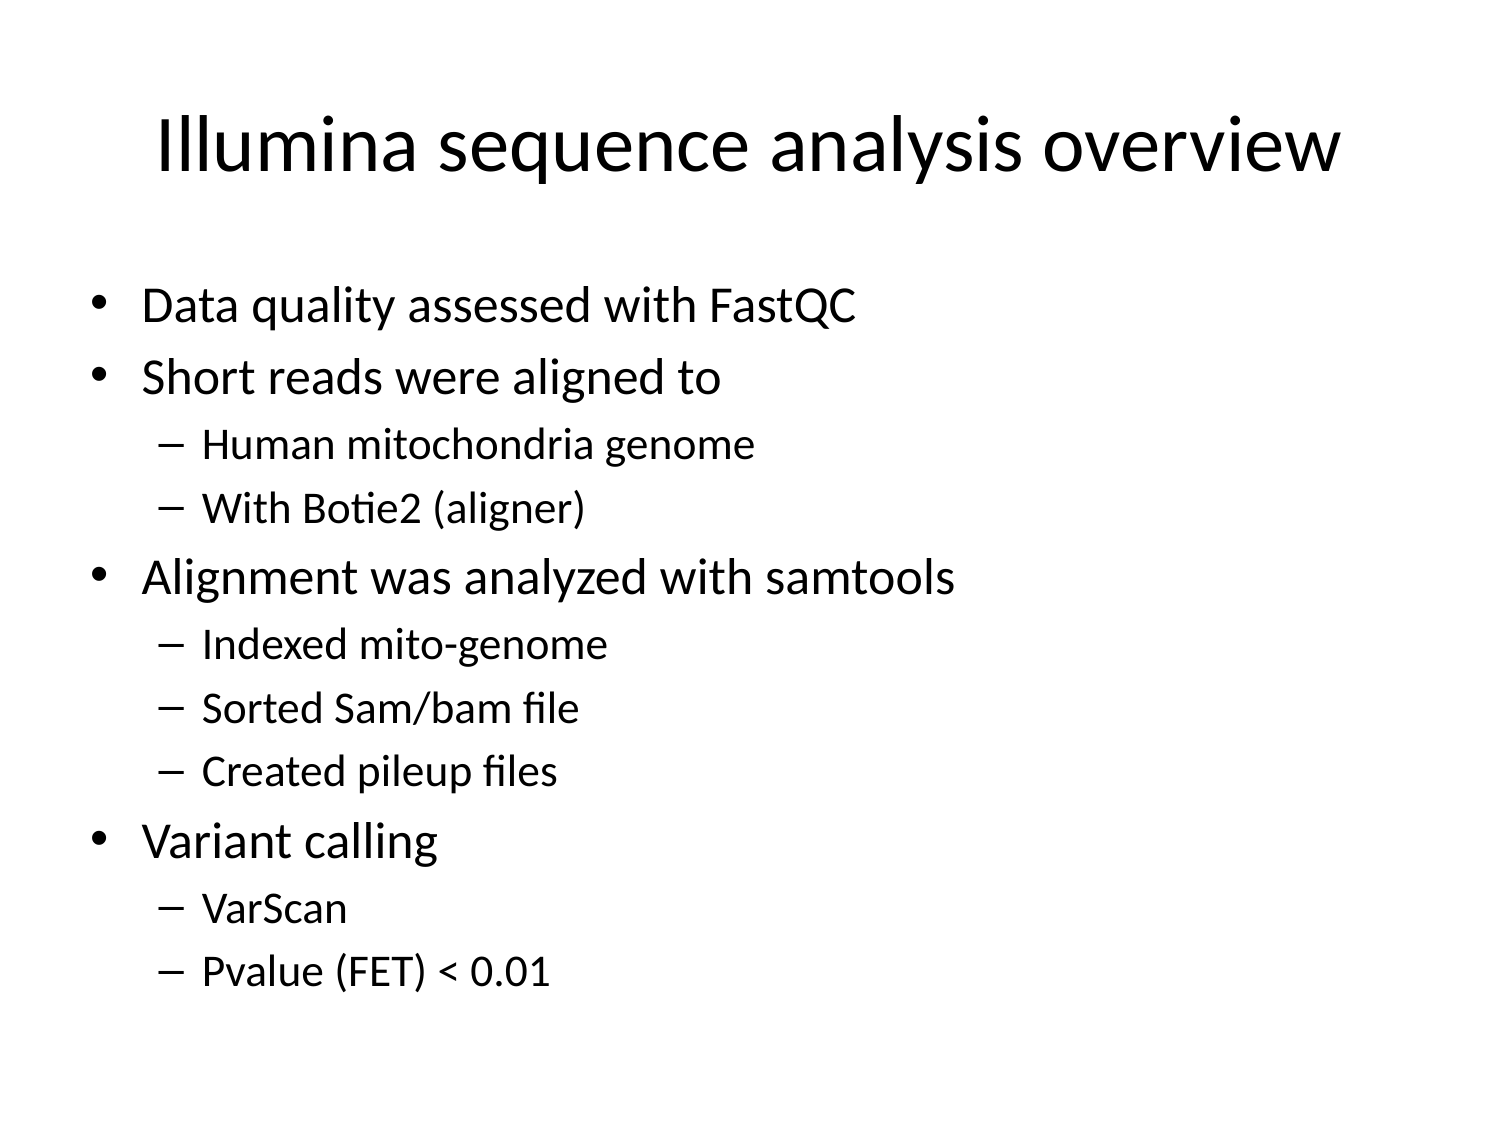

# Illumina sequence analysis overview
Data quality assessed with FastQC
Short reads were aligned to
Human mitochondria genome
With Botie2 (aligner)
Alignment was analyzed with samtools
Indexed mito-genome
Sorted Sam/bam file
Created pileup files
Variant calling
VarScan
Pvalue (FET) < 0.01